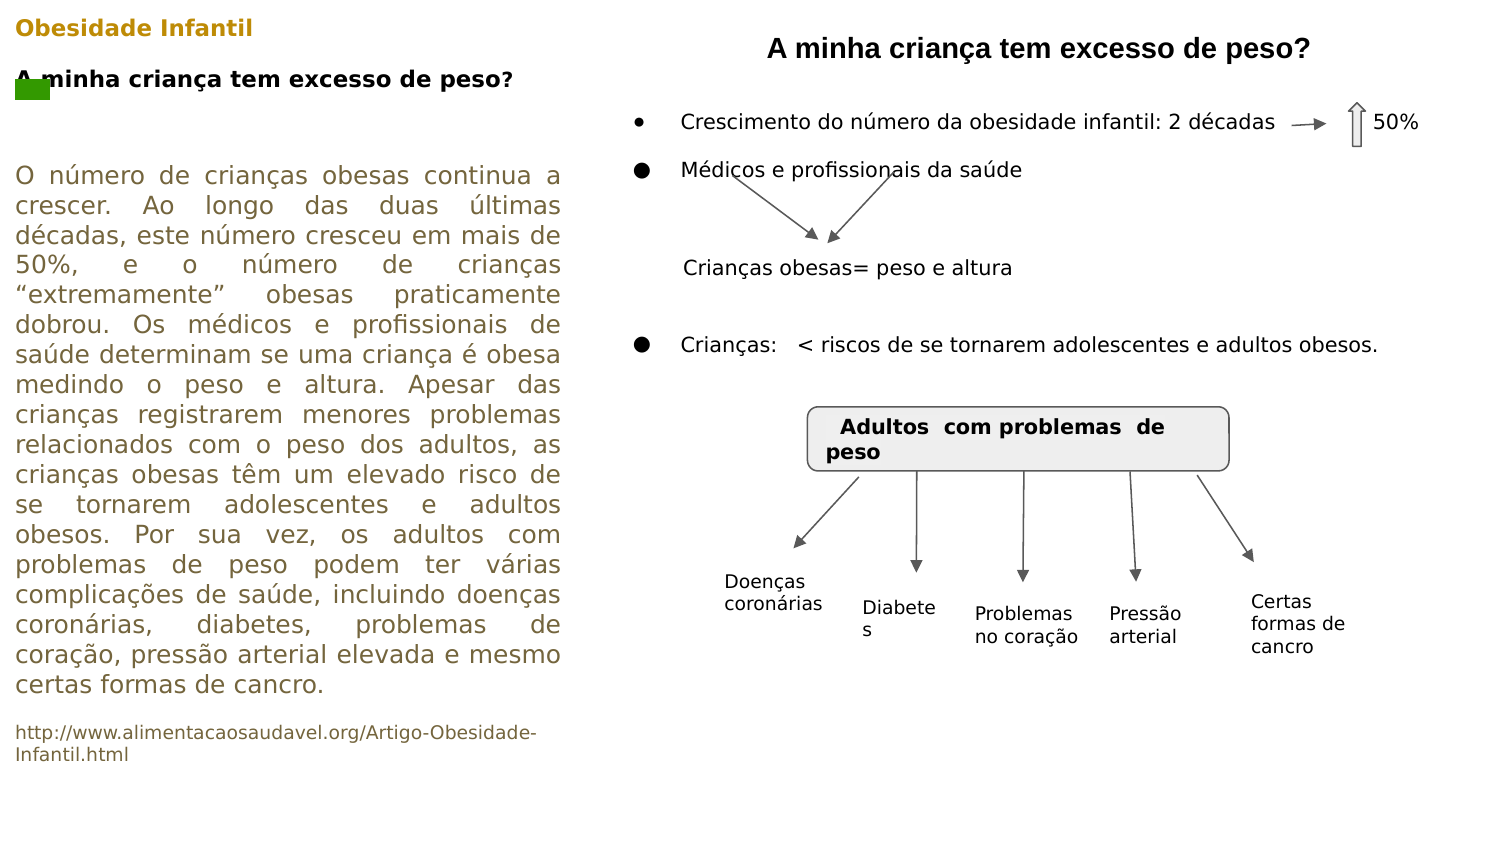

Obesidade Infantil
A minha criança tem excesso de peso?

O número de crianças obesas continua a crescer. Ao longo das duas últimas décadas, este número cresceu em mais de 50%, e o número de crianças “extremamente” obesas praticamente dobrou. Os médicos e profissionais de saúde determinam se uma criança é obesa medindo o peso e altura. Apesar das crianças registrarem menores problemas relacionados com o peso dos adultos, as crianças obesas têm um elevado risco de se tornarem adolescentes e adultos obesos. Por sua vez, os adultos com problemas de peso podem ter várias complicações de saúde, incluindo doenças coronárias, diabetes, problemas de coração, pressão arterial elevada e mesmo certas formas de cancro.

http://www.alimentacaosaudavel.org/Artigo-Obesidade-Infantil.html
A minha criança tem excesso de peso?

Crescimento do número da obesidade infantil: 2 décadas               50%

Médicos e profissionais da saúde

Crianças:   < riscos de se tornarem adolescentes e adultos obesos.

Crianças obesas= peso e altura
  Adultos  com problemas  de peso
Doenças coronárias
Certas formas de cancro
Diabetes
Problemas no coração
Pressão arterial